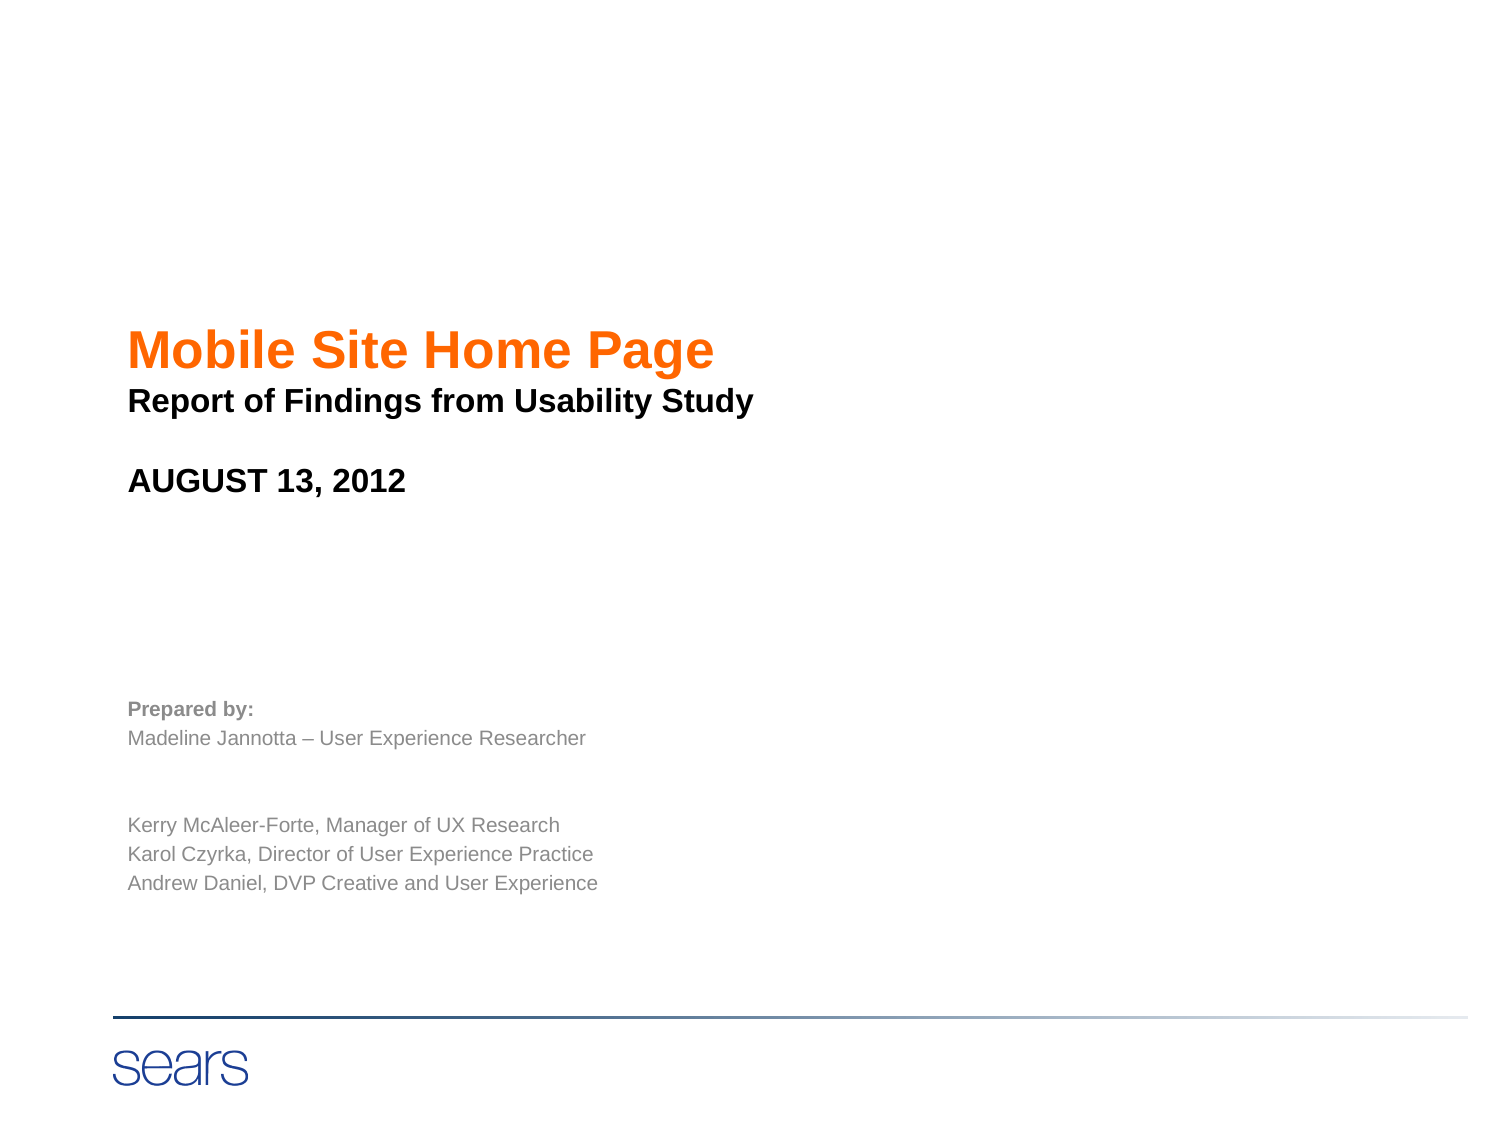

# Mobile Site Home Page Report of Findings from Usability Study AUGUST 13, 2012
Prepared by:
Madeline Jannotta – User Experience Researcher

Kerry McAleer-Forte, Manager of UX Research
Karol Czyrka, Director of User Experience Practice
Andrew Daniel, DVP Creative and User Experience